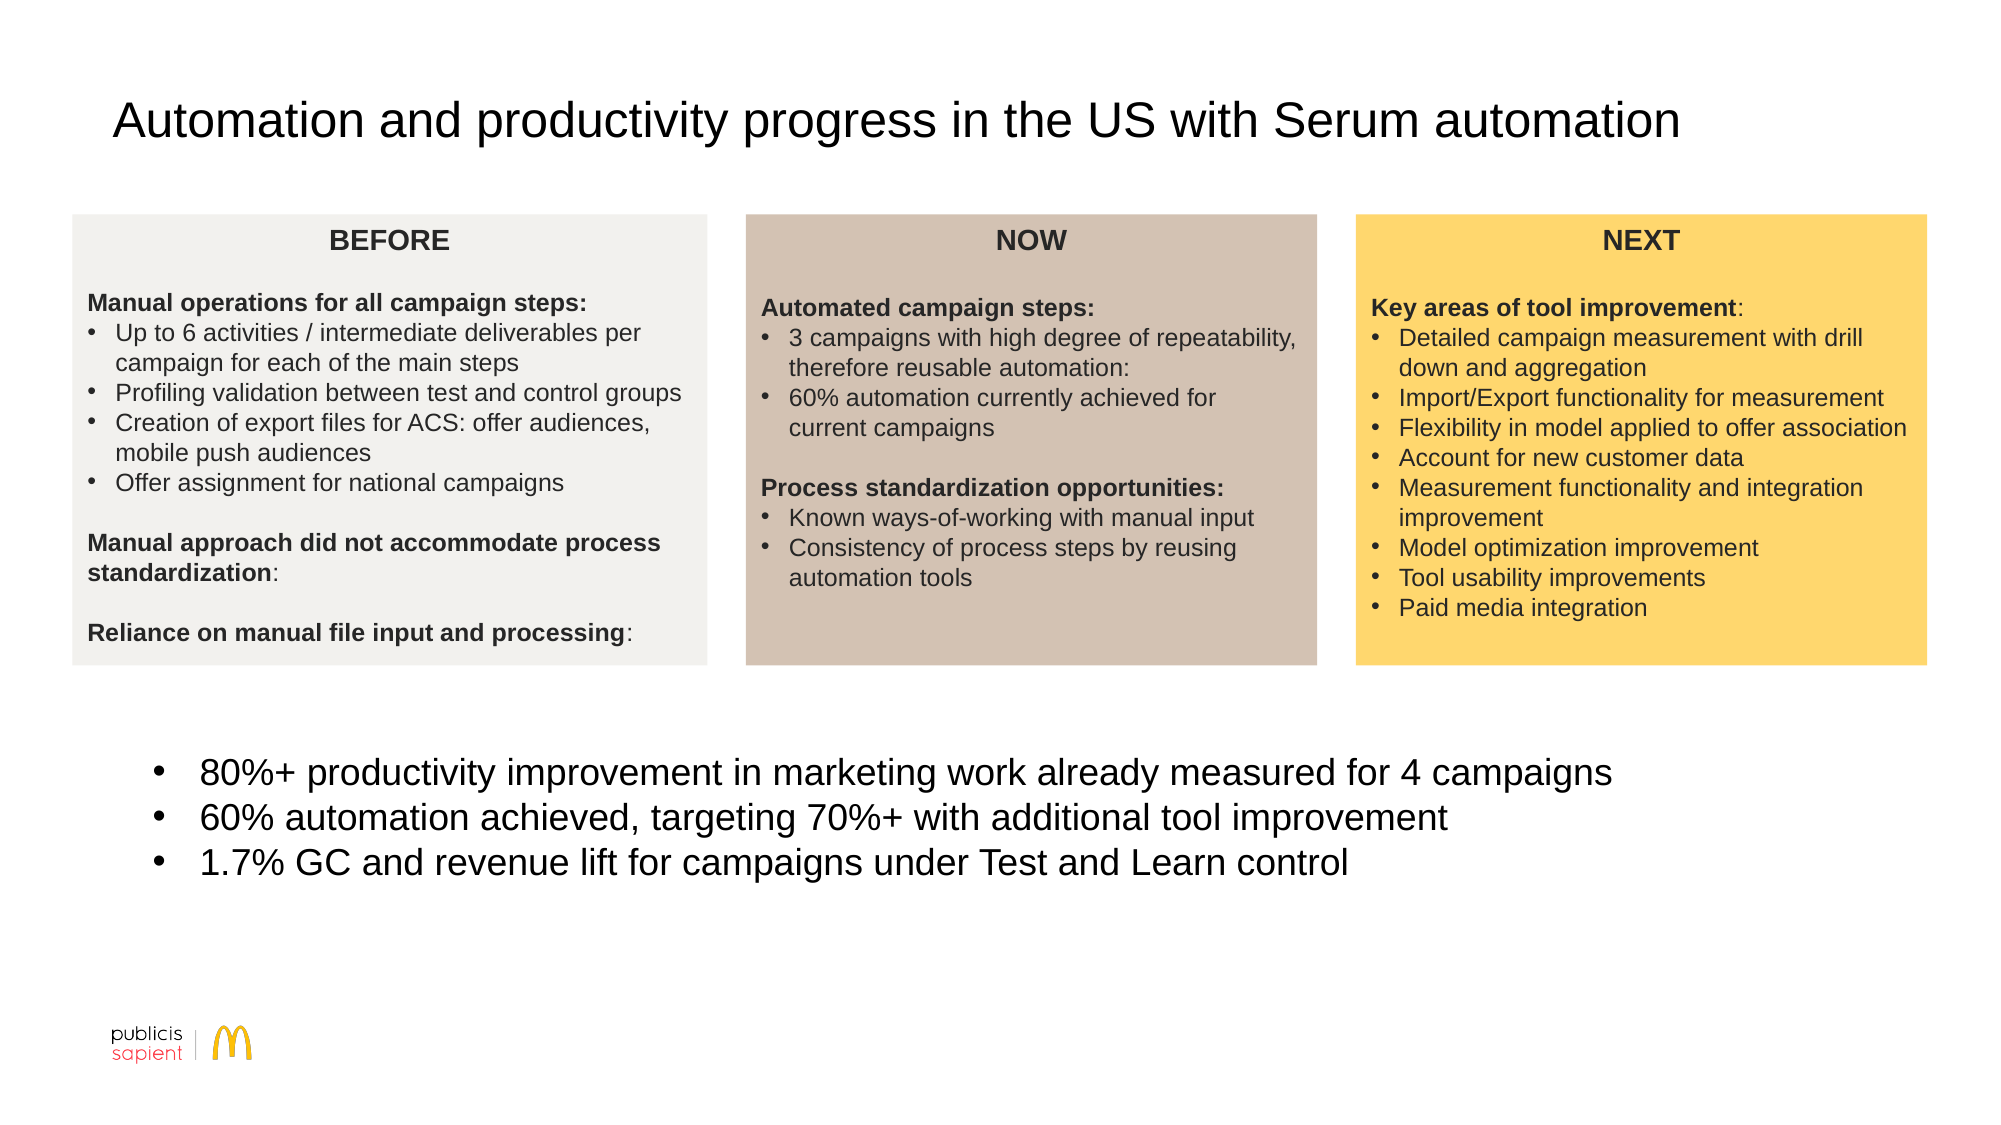

# Automation and productivity progress in the US with Serum automation
BEFORE

Manual operations for all campaign steps:
Up to 6 activities / intermediate deliverables per campaign for each of the main steps
Profiling validation between test and control groups
Creation of export files for ACS: offer audiences, mobile push audiences
Offer assignment for national campaigns

Manual approach did not accommodate process standardization:

Reliance on manual file input and processing:
NOW

Automated campaign steps:
3 campaigns with high degree of repeatability, therefore reusable automation:
60% automation currently achieved for current campaigns

Process standardization opportunities:
Known ways-of-working with manual input
Consistency of process steps by reusing automation tools

NEXT

Key areas of tool improvement:
Detailed campaign measurement with drill down and aggregation
Import/Export functionality for measurement
Flexibility in model applied to offer association
Account for new customer data
Measurement functionality and integration improvement
Model optimization improvement
Tool usability improvements
Paid media integration

80%+ productivity improvement in marketing work already measured for 4 campaigns
60% automation achieved, targeting 70%+ with additional tool improvement
1.7% GC and revenue lift for campaigns under Test and Learn control